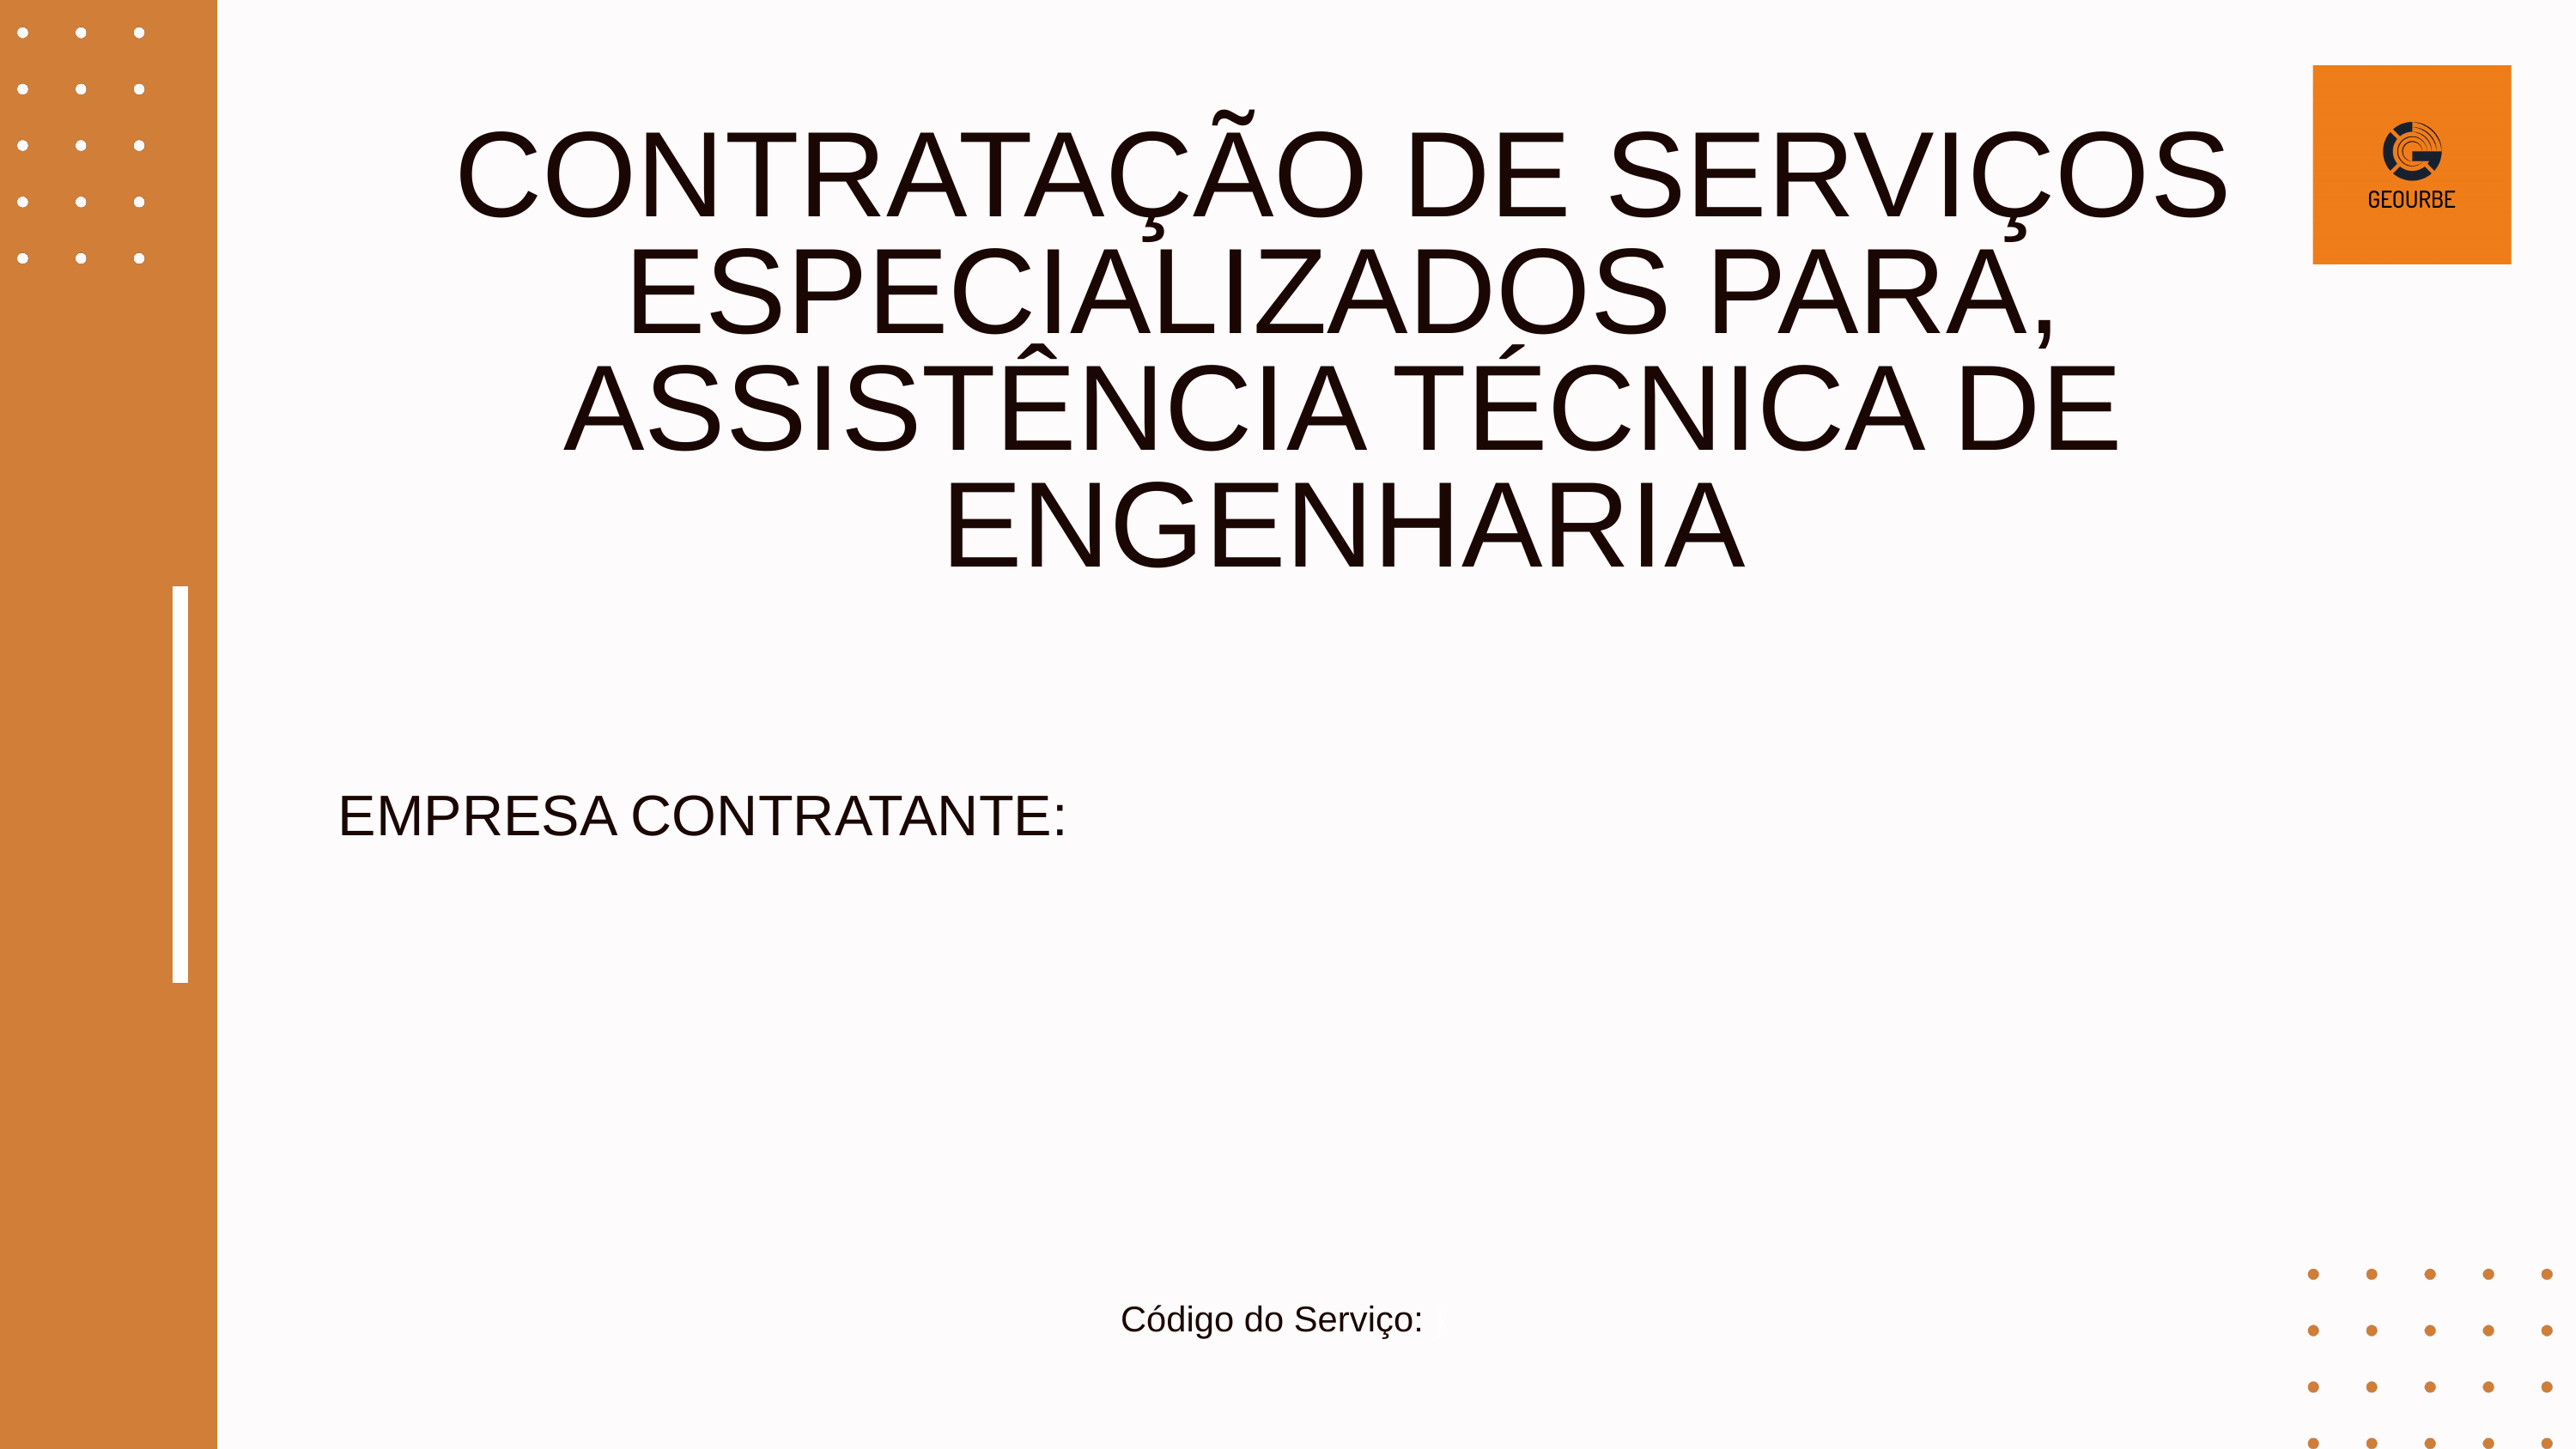

CONTRATAÇÃO DE SERVIÇOS ESPECIALIZADOS PARA, ASSISTÊNCIA TÉCNICA DE ENGENHARIA

EMPRESA CONTRATANTE: {
Código do Serviço: }